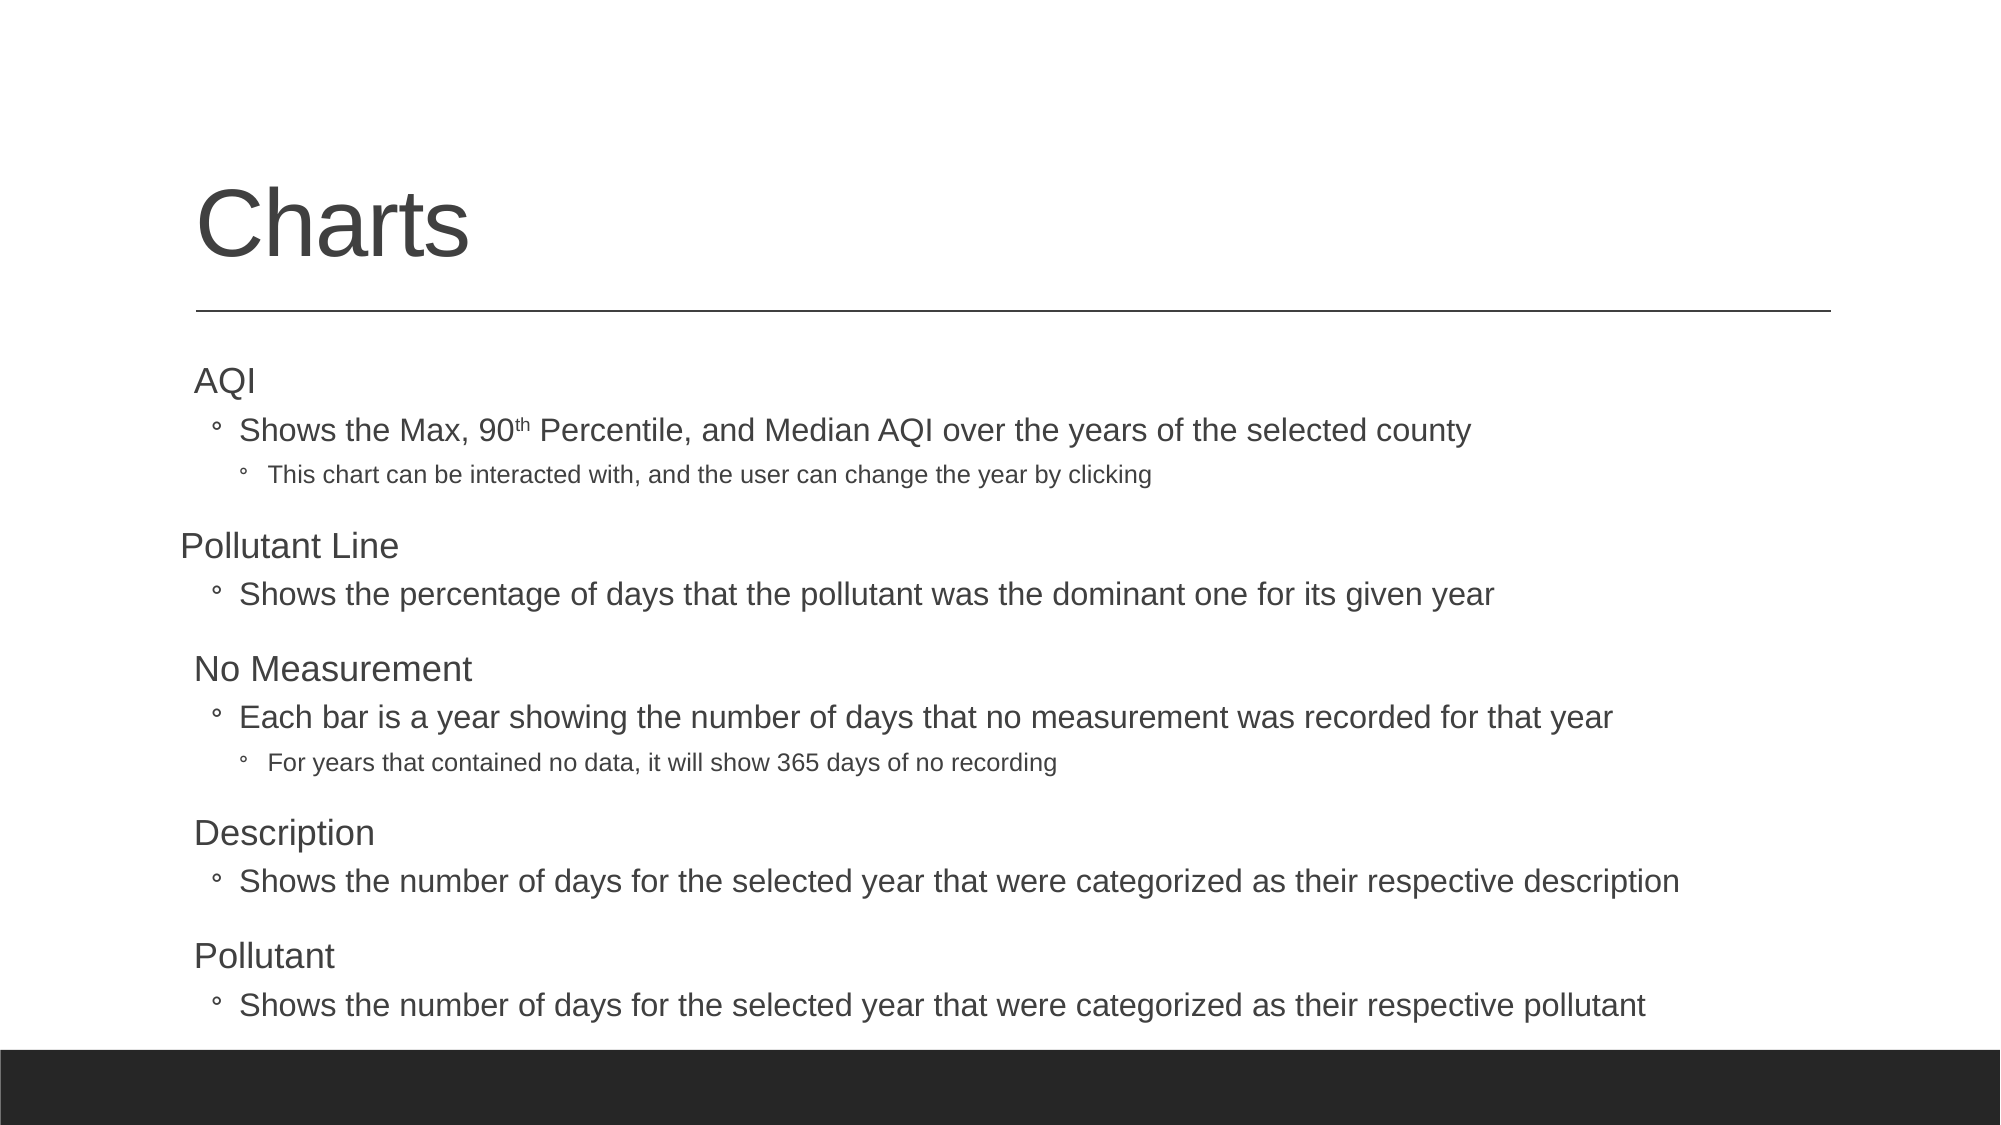

# Charts
AQI
Shows the Max, 90th Percentile, and Median AQI over the years of the selected county
This chart can be interacted with, and the user can change the year by clicking
Pollutant Line
Shows the percentage of days that the pollutant was the dominant one for its given year
No Measurement
Each bar is a year showing the number of days that no measurement was recorded for that year
For years that contained no data, it will show 365 days of no recording
Description
Shows the number of days for the selected year that were categorized as their respective description
Pollutant
Shows the number of days for the selected year that were categorized as their respective pollutant